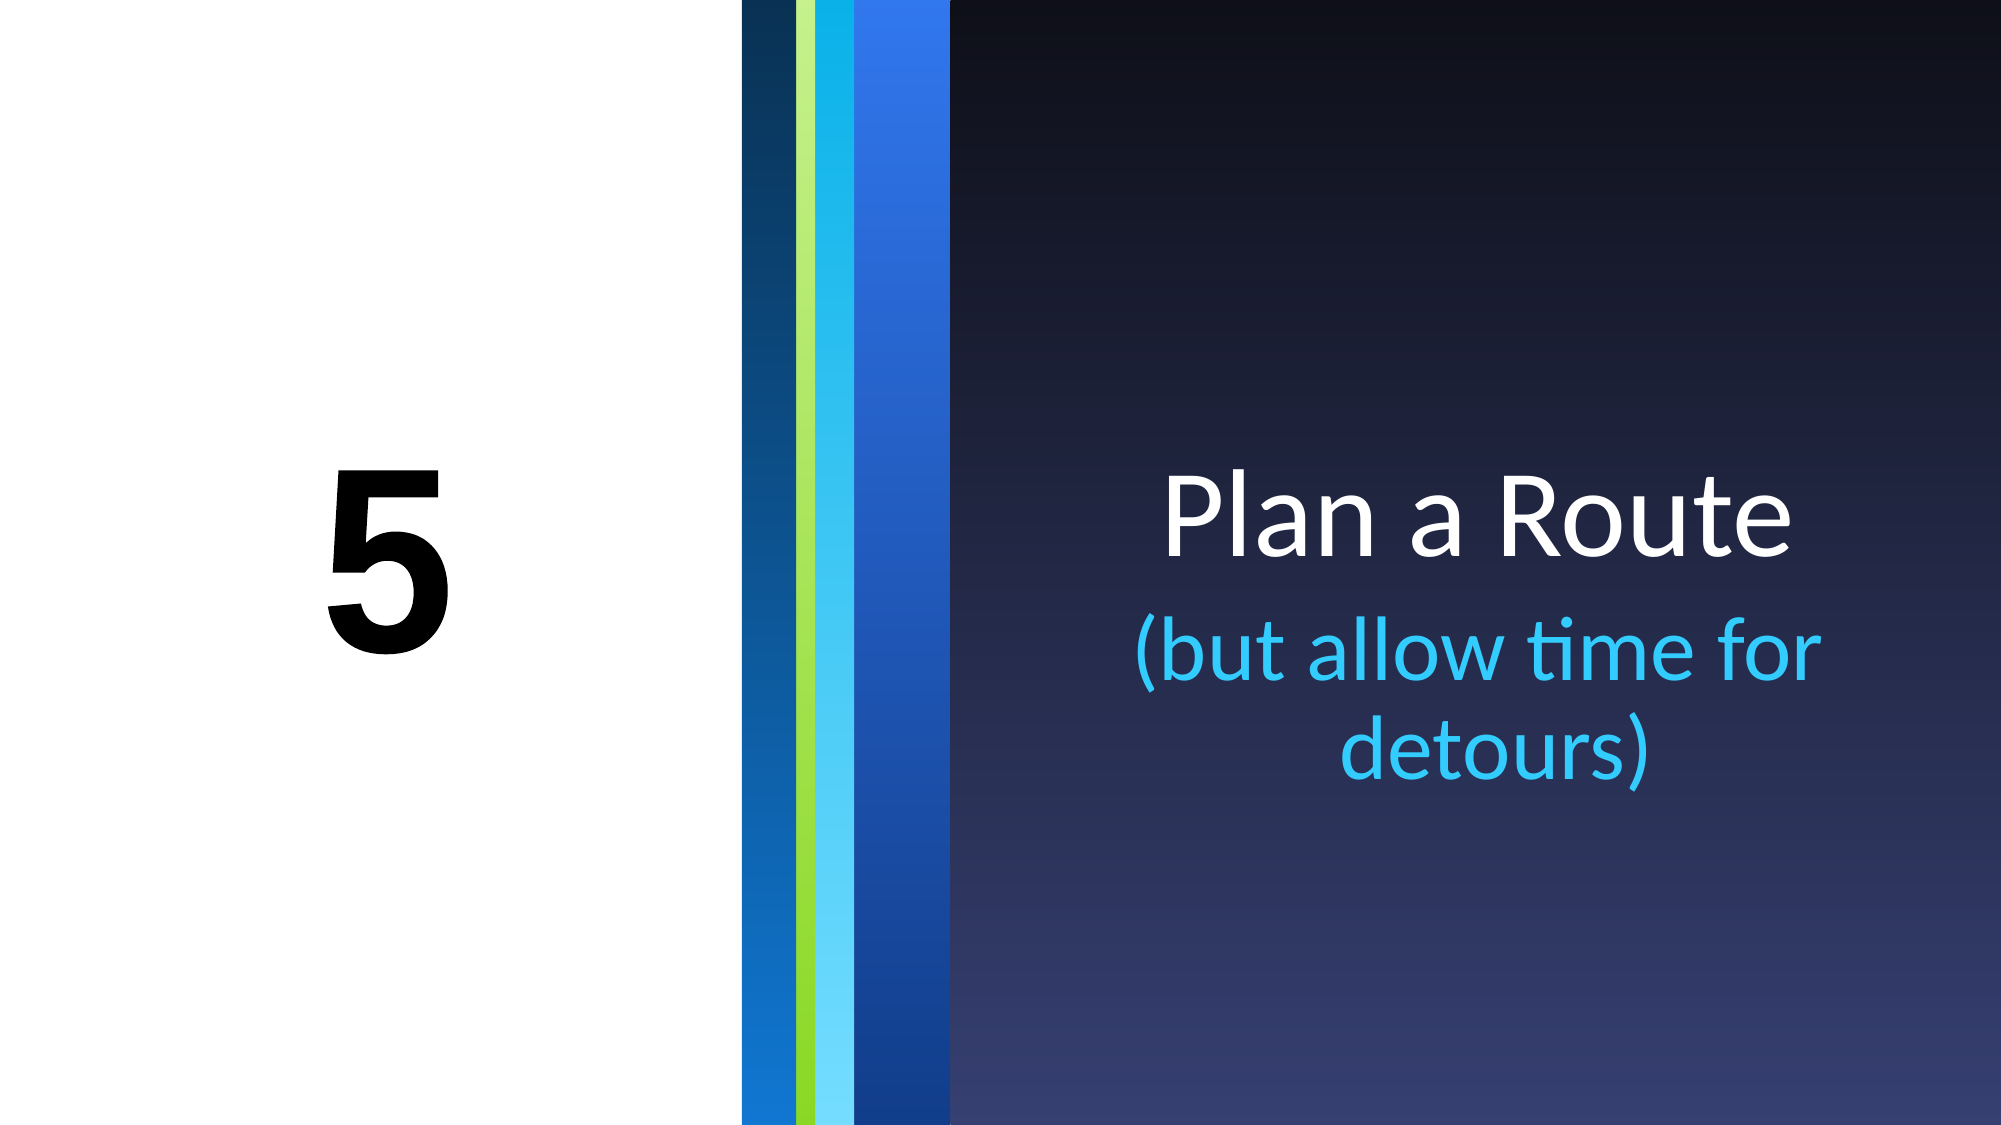

# Plan a Route
5
(but allow time for detours)